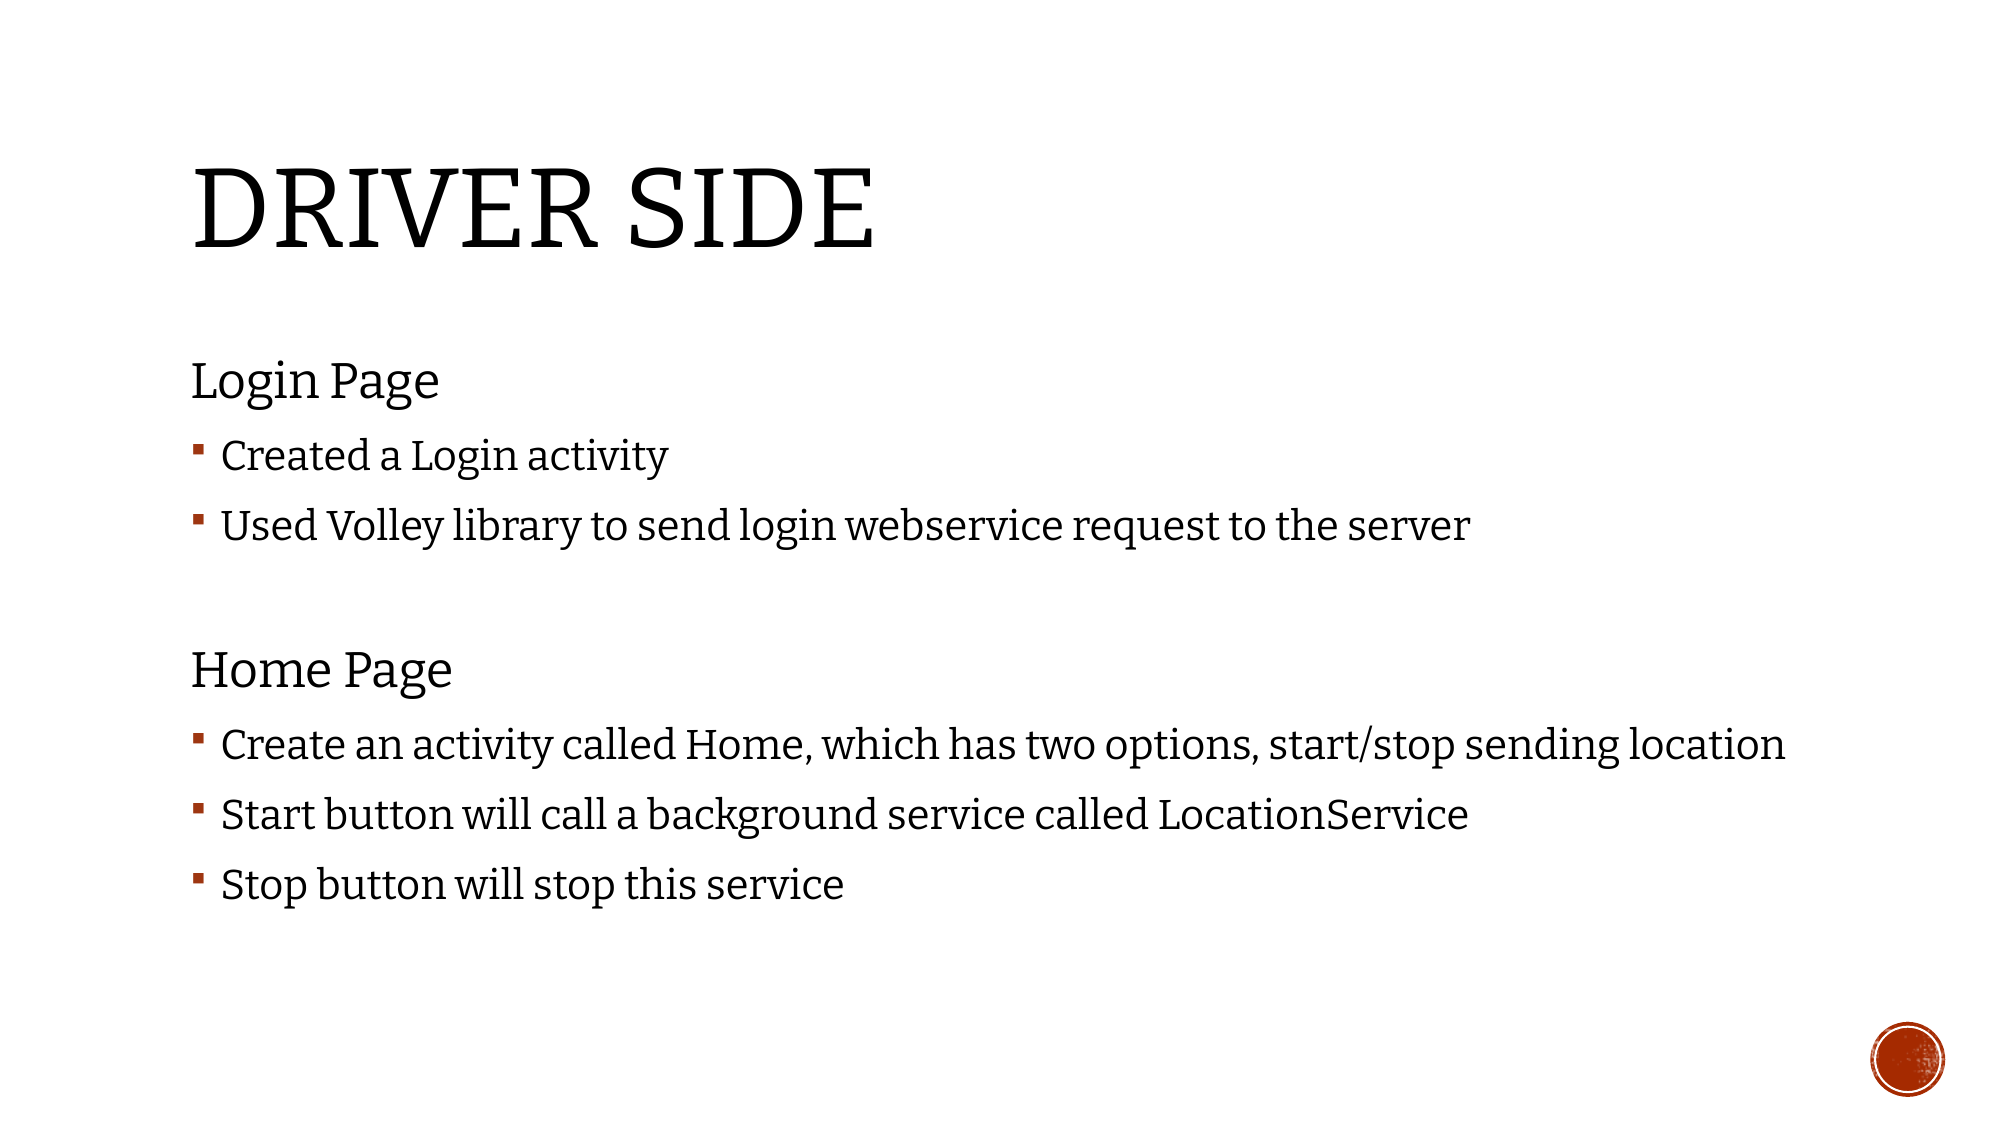

# Driver side
Login Page
Created a Login activity
Used Volley library to send login webservice request to the server

Home Page
Create an activity called Home, which has two options, start/stop sending location
Start button will call a background service called LocationService
Stop button will stop this service